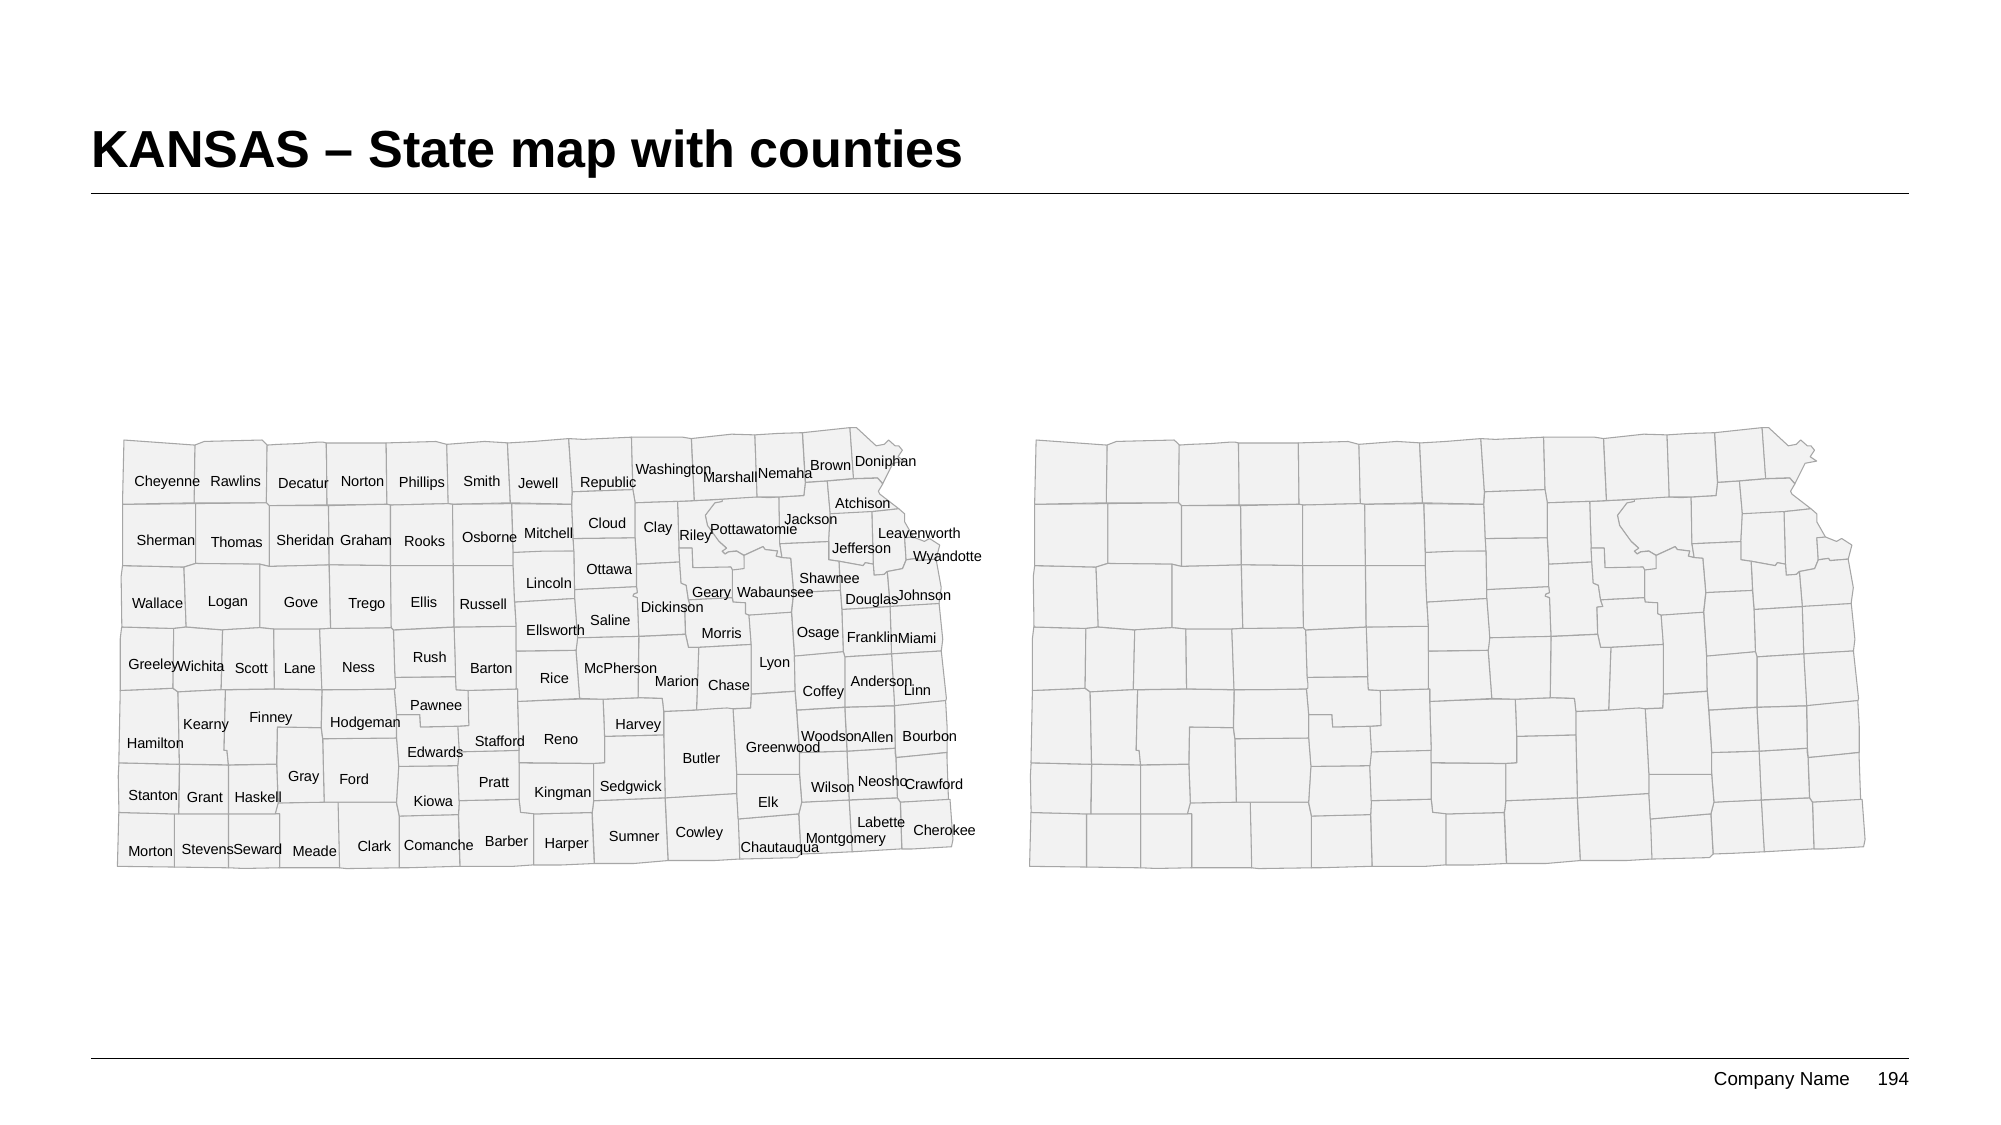

# KANSAS – State map with counties

Doniphan
Brown
Washington
Nemaha
Marshall
Cheyenne
Rawlins
Norton
Smith
Phillips
Republic
Decatur
Jewell
Atchison
Jackson
Cloud
Clay
Pottawatomie
Mitchell
Leavenworth
Riley
Osborne
Sherman
Sheridan
Graham
Rooks
Thomas
Jefferson
Wyandotte
Ottawa
Shawnee
Lincoln
Geary
Wabaunsee
Johnson
Douglas
Logan
Gove
Ellis
Wallace
Trego
Russell
Dickinson
Saline
Ellsworth
Osage
Morris
Franklin
Miami
Rush
Lyon
Greeley
Wichita
Ness
Scott
Barton
Lane
McPherson
Rice
Marion
Anderson
Chase
Linn
Coffey
Pawnee
Finney
Hodgeman
Kearny
Harvey
Woodson
Bourbon
Allen
Reno
Stafford
Hamilton
Greenwood
Edwards
Butler
Gray
Ford
Neosho
Pratt
Crawford
Sedgwick
Wilson
Kingman
Stanton
Haskell
Grant
Kiowa
Elk
Labette
Cherokee
Cowley
Sumner
Montgomery
Barber
Harper
Comanche
Clark
Chautauqua
Stevens
Seward
Morton
Meade